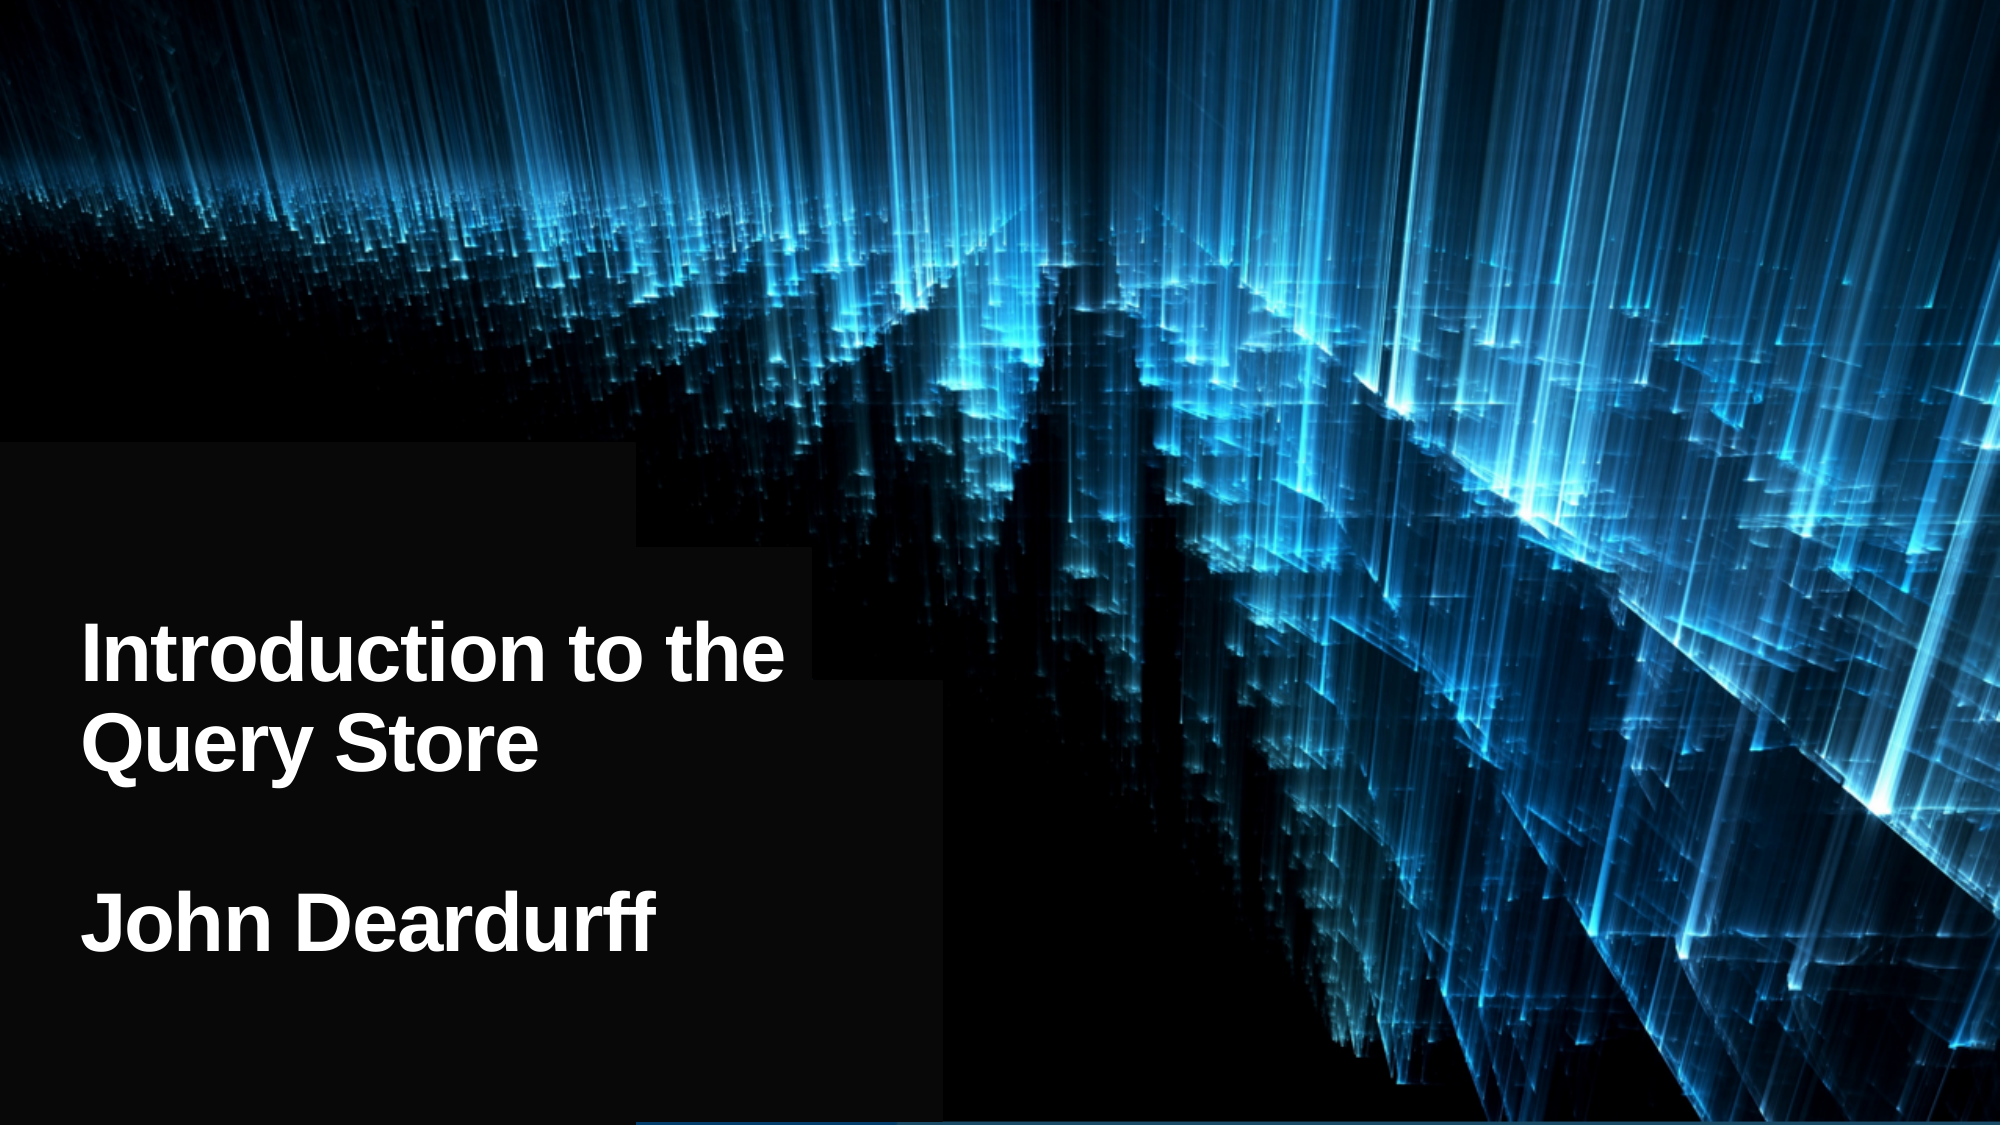

# Introduction to the Query Store John Deardurff